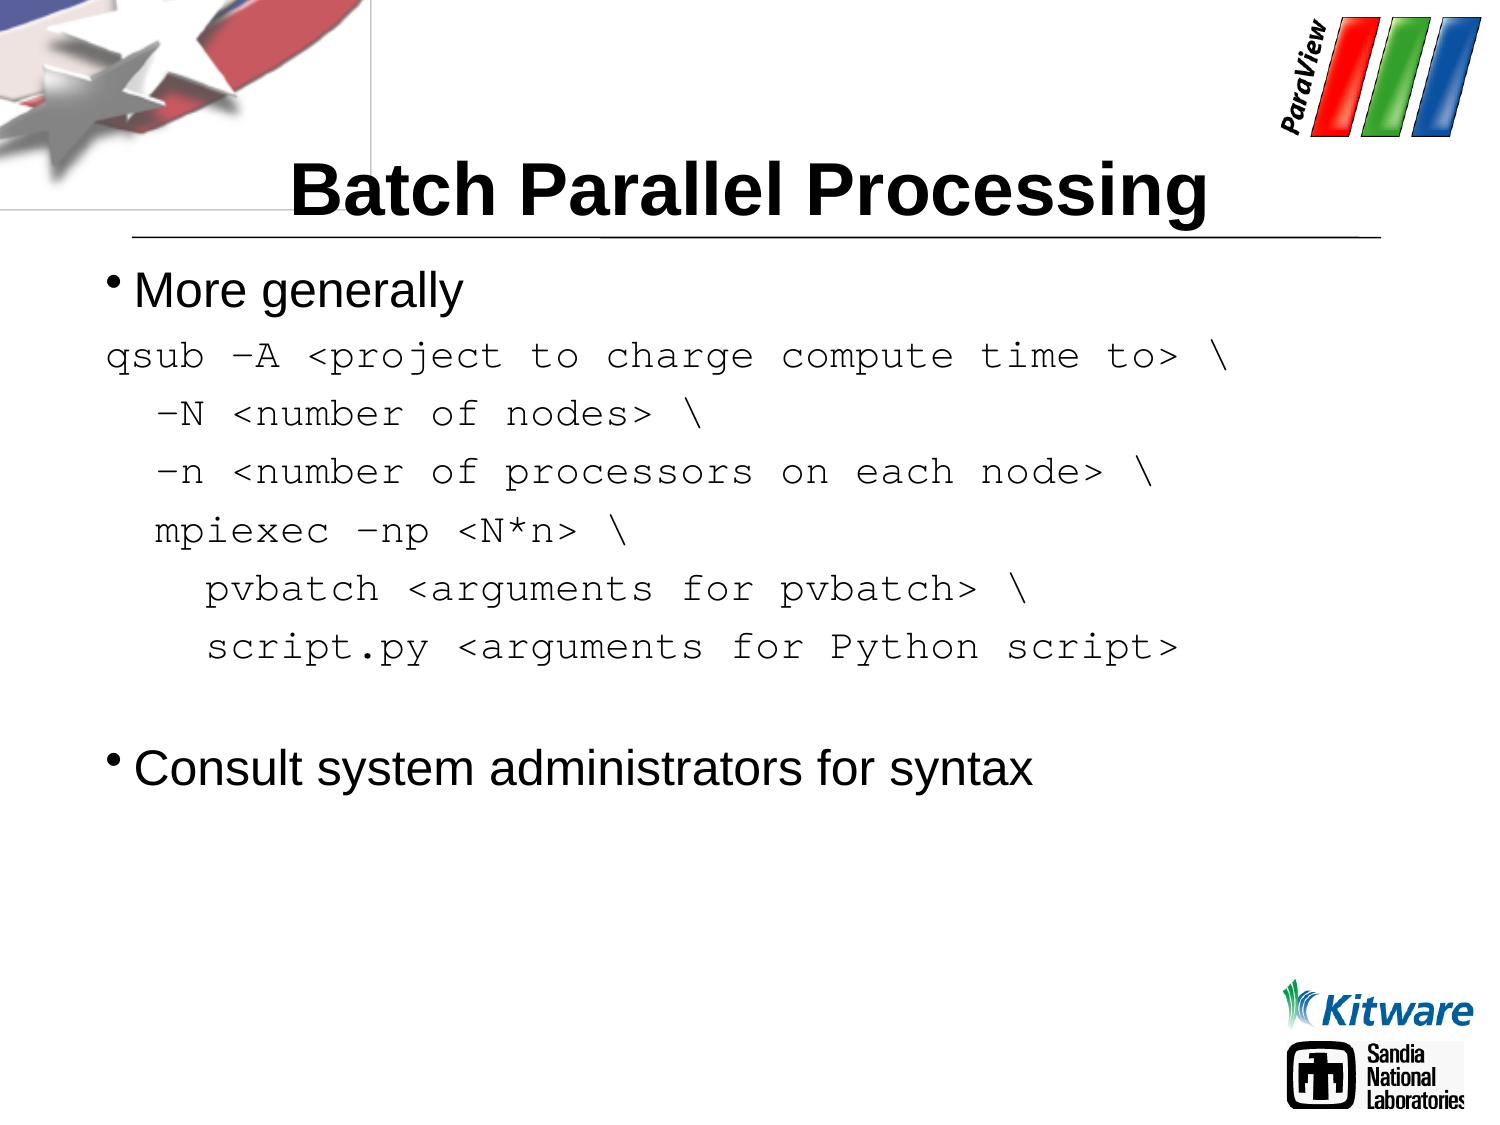

# Batch Parallel Processing
More generally
qsub -A <project to charge compute time to> \
  -N <number of nodes> \
  -n <number of processors on each node> \
  mpiexec -np <N*n> \
    pvbatch <arguments for pvbatch> \
    script.py <arguments for Python script>

Consult system administrators for syntax